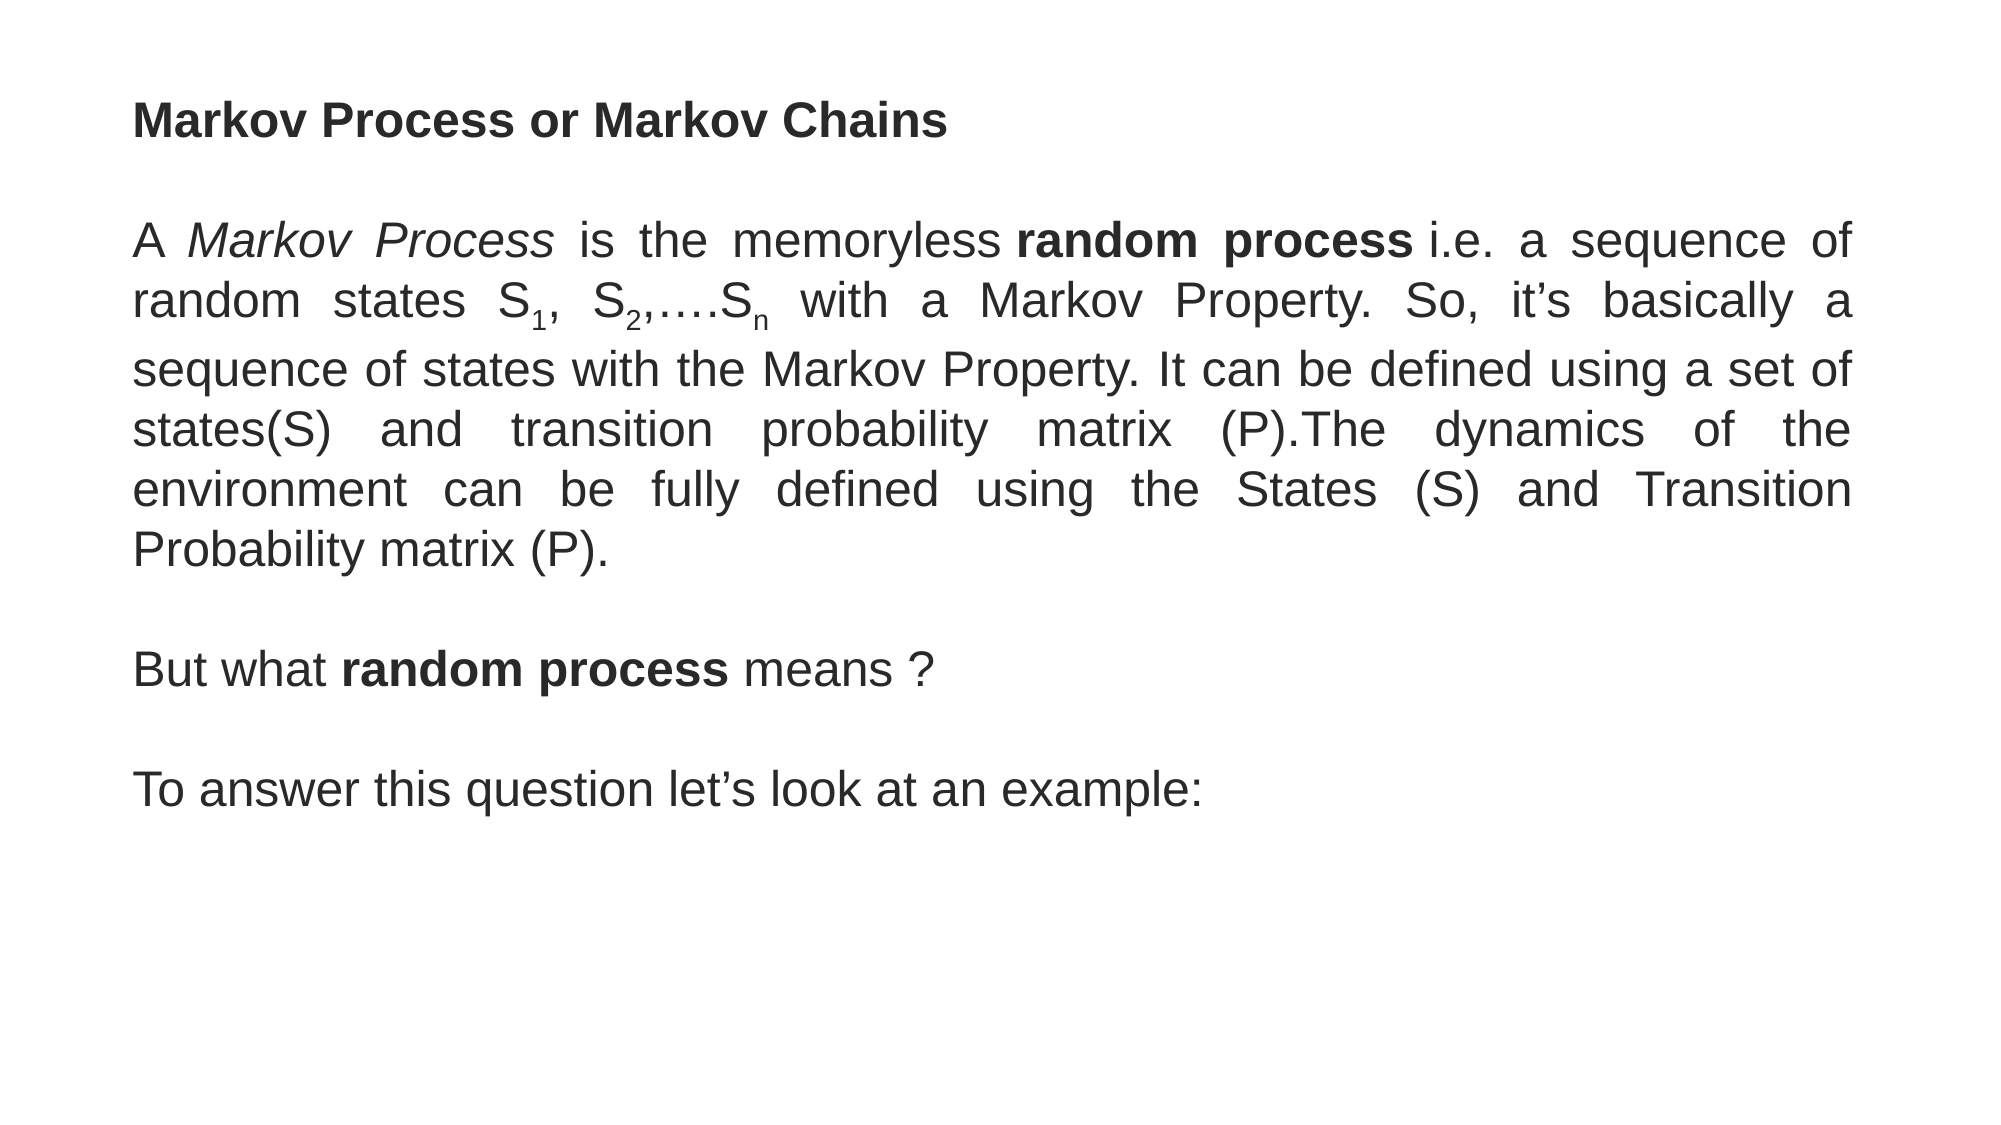

Markov Process or Markov Chains

A Markov Process is the memoryless random process i.e. a sequence of random states S1, S2,….Sn with a Markov Property. So, it’s basically a sequence of states with the Markov Property. It can be defined using a set of states(S) and transition probability matrix (P).The dynamics of the environment can be fully defined using the States (S) and Transition Probability matrix (P).

But what random process means ?

To answer this question let’s look at an example: